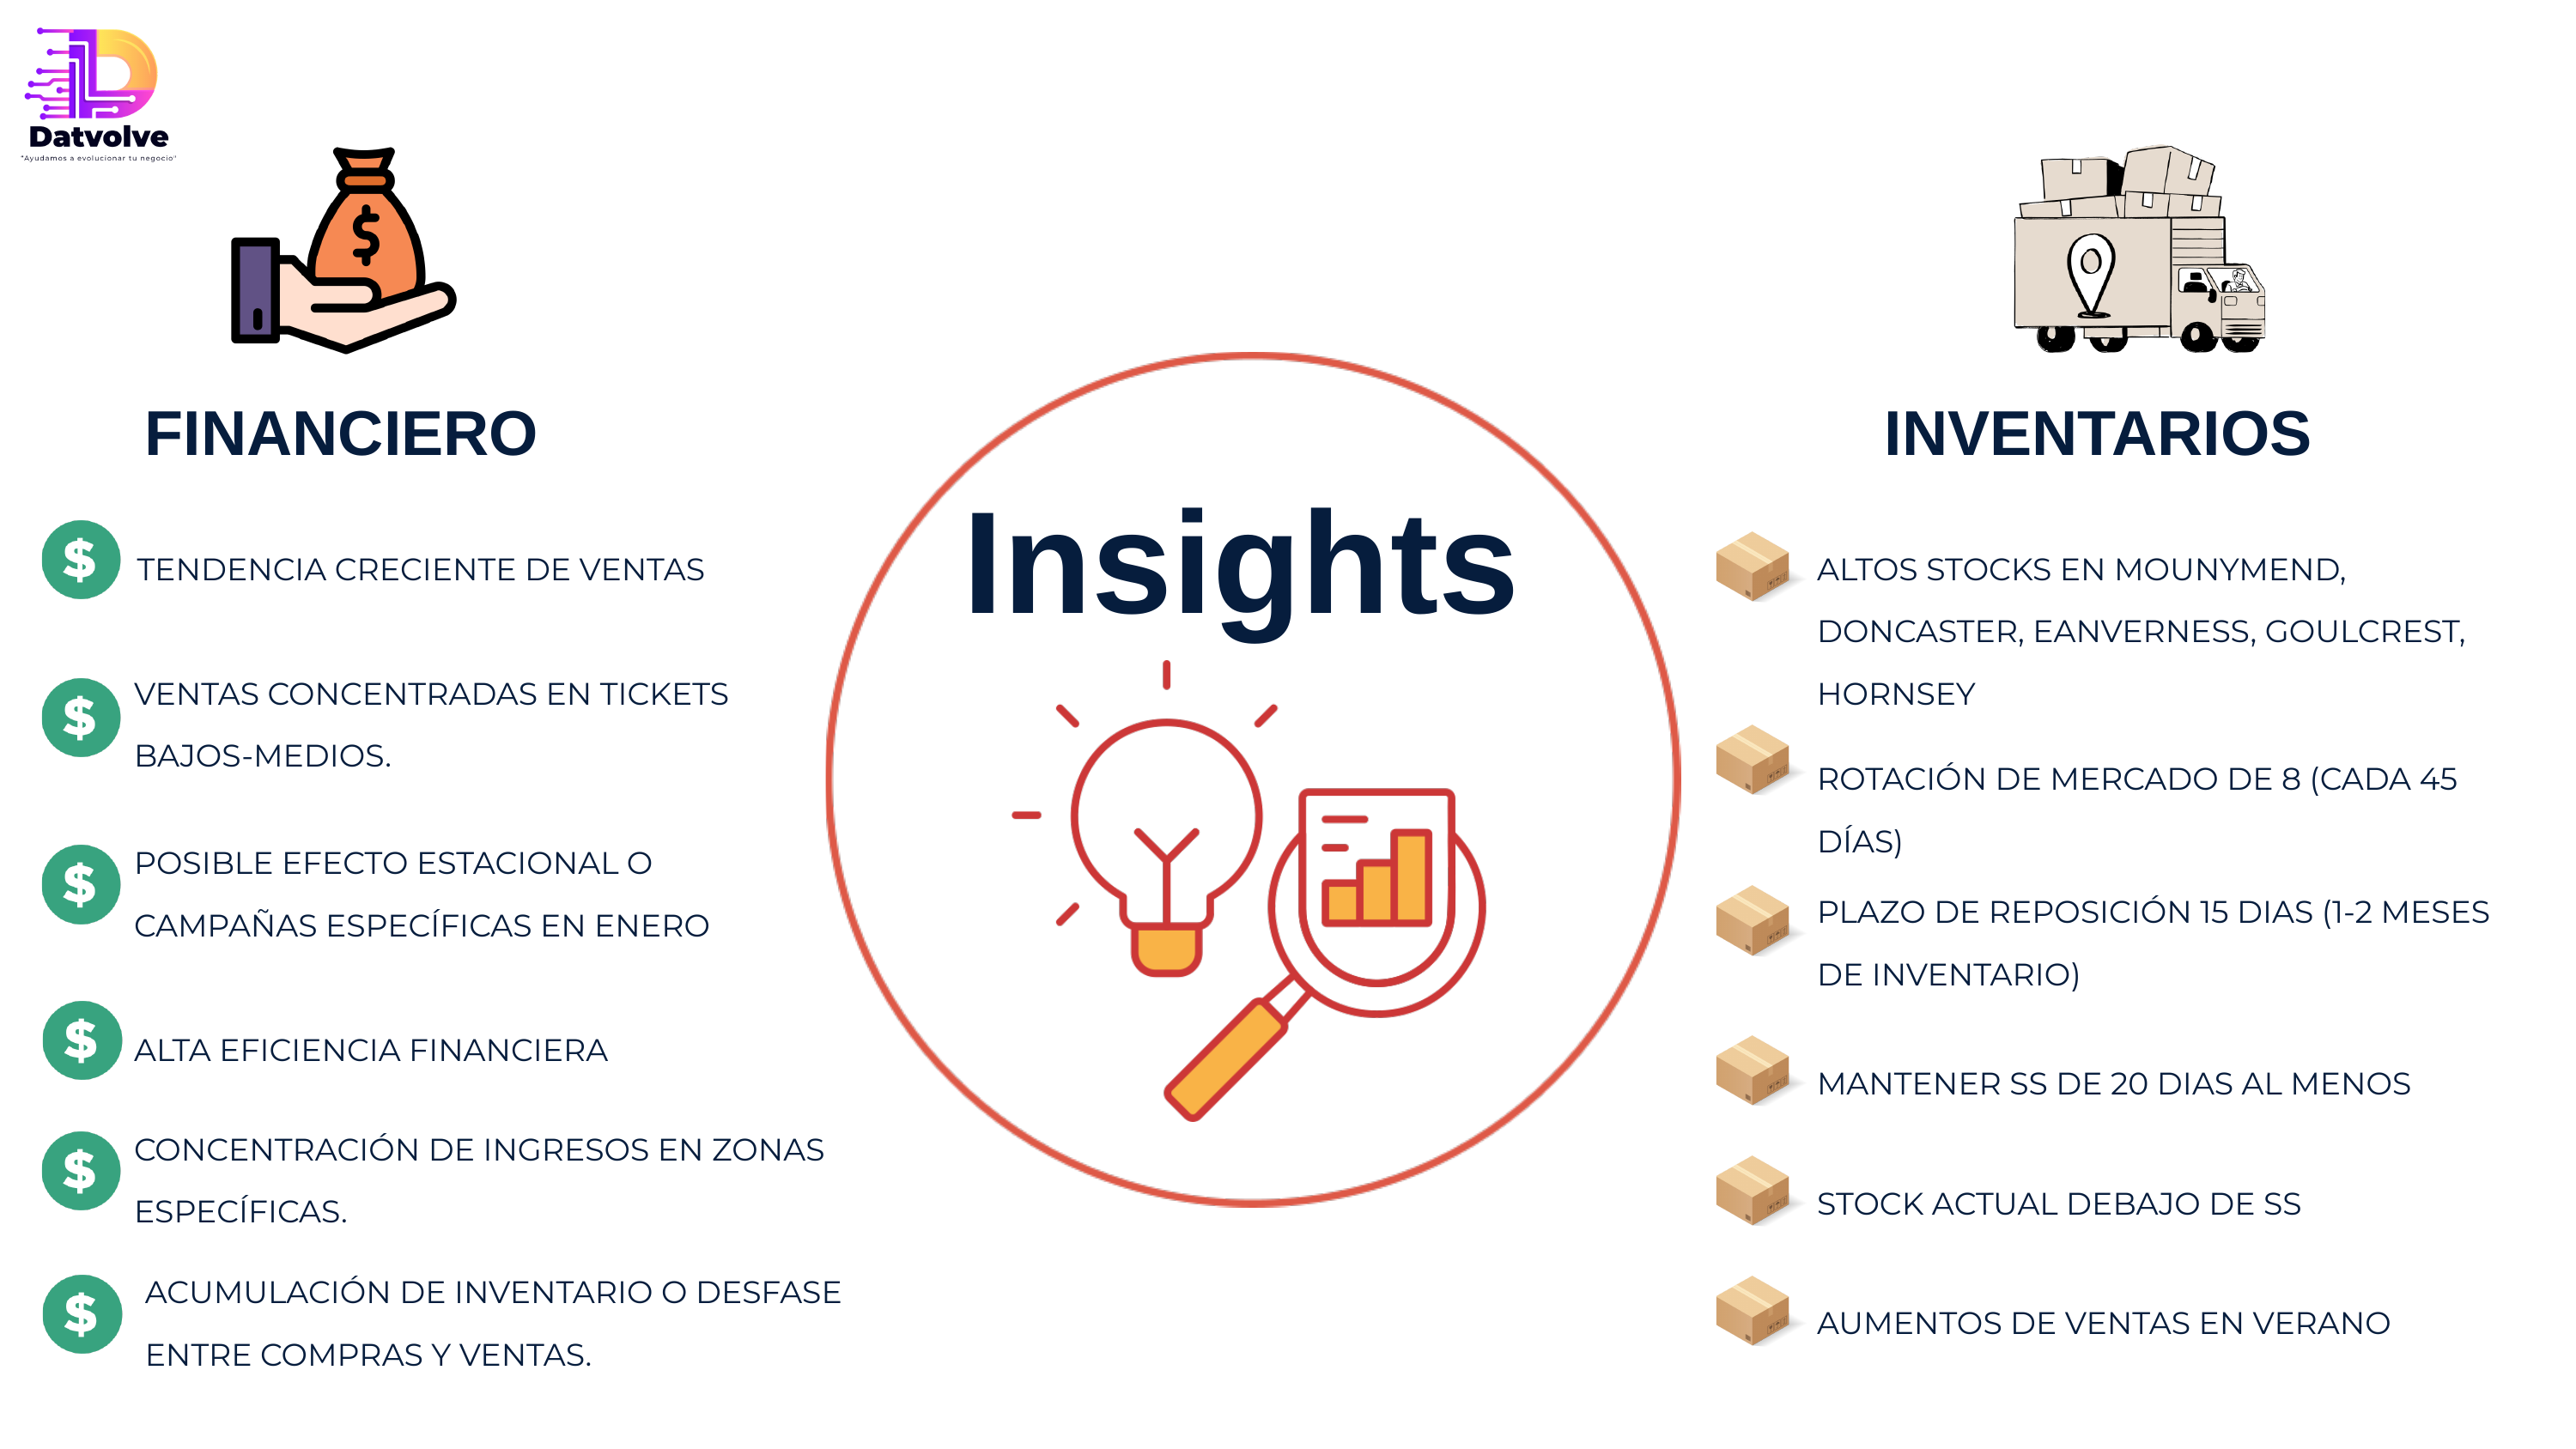

FINANCIERO
INVENTARIOS

Insights

TENDENCIA CRECIENTE DE VENTAS
ALTOS STOCKS EN MOUNYMEND, DONCASTER, EANVERNESS, GOULCREST, HORNSEY

VENTAS CONCENTRADAS EN TICKETS BAJOS-MEDIOS.

ROTACIÓN DE MERCADO DE 8 (CADA 45 DÍAS)
POSIBLE EFECTO ESTACIONAL O CAMPAÑAS ESPECÍFICAS EN ENERO

PLAZO DE REPOSICIÓN 15 DIAS (1-2 MESES DE INVENTARIO)

ALTA EFICIENCIA FINANCIERA

MANTENER SS DE 20 DIAS AL MENOS
CONCENTRACIÓN DE INGRESOS EN ZONAS ESPECÍFICAS.

STOCK ACTUAL DEBAJO DE SS
ACUMULACIÓN DE INVENTARIO O DESFASE ENTRE COMPRAS Y VENTAS.

AUMENTOS DE VENTAS EN VERANO